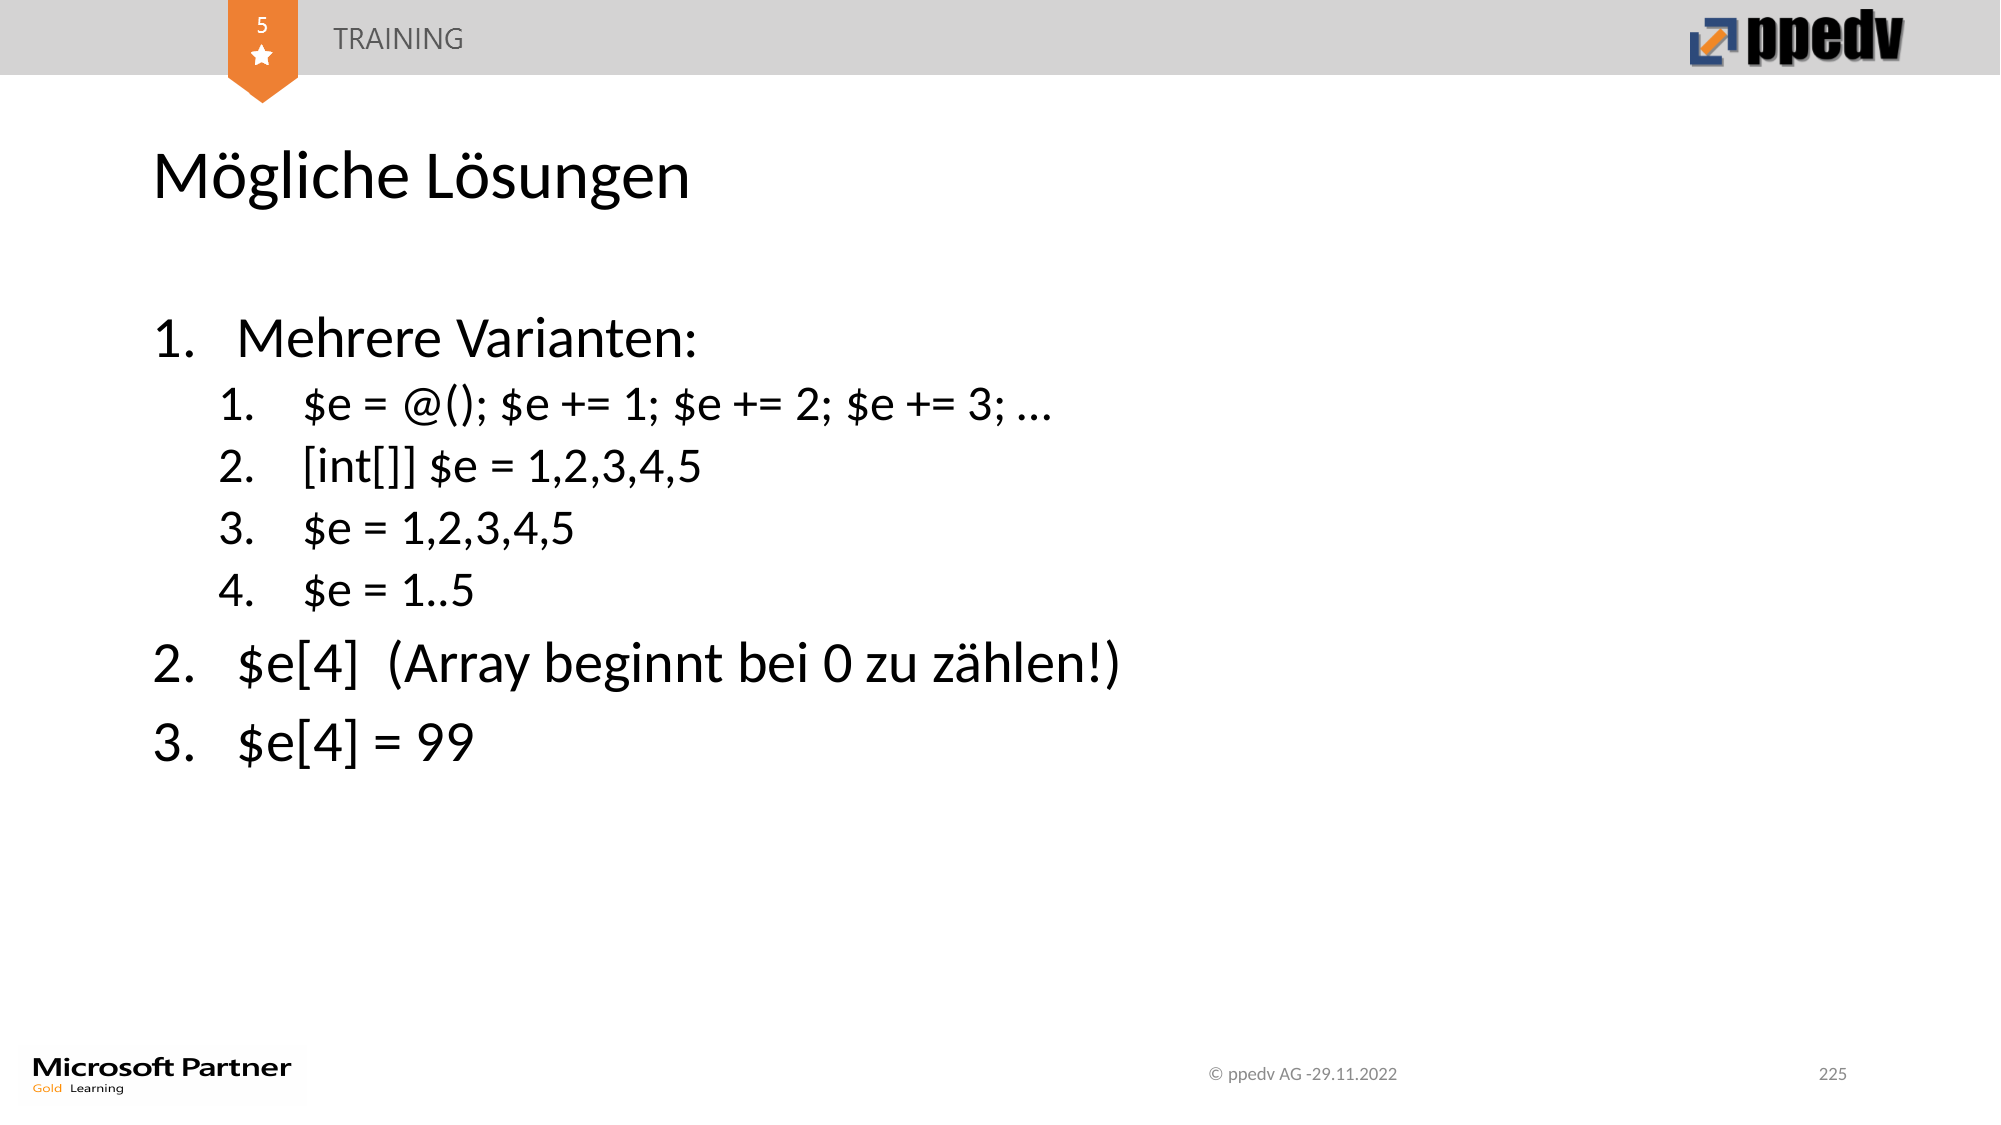

# Mögliche Lösungen
Mehrere Varianten:
$e = @(); $e += 1; $e += 2; $e += 3; …
[int[]] $e = 1,2,3,4,5
$e = 1,2,3,4,5
$e = 1..5
$e[4]  (Array beginnt bei 0 zu zählen!)
$e[4] = 99
© ppedv AG -29.11.2022
225